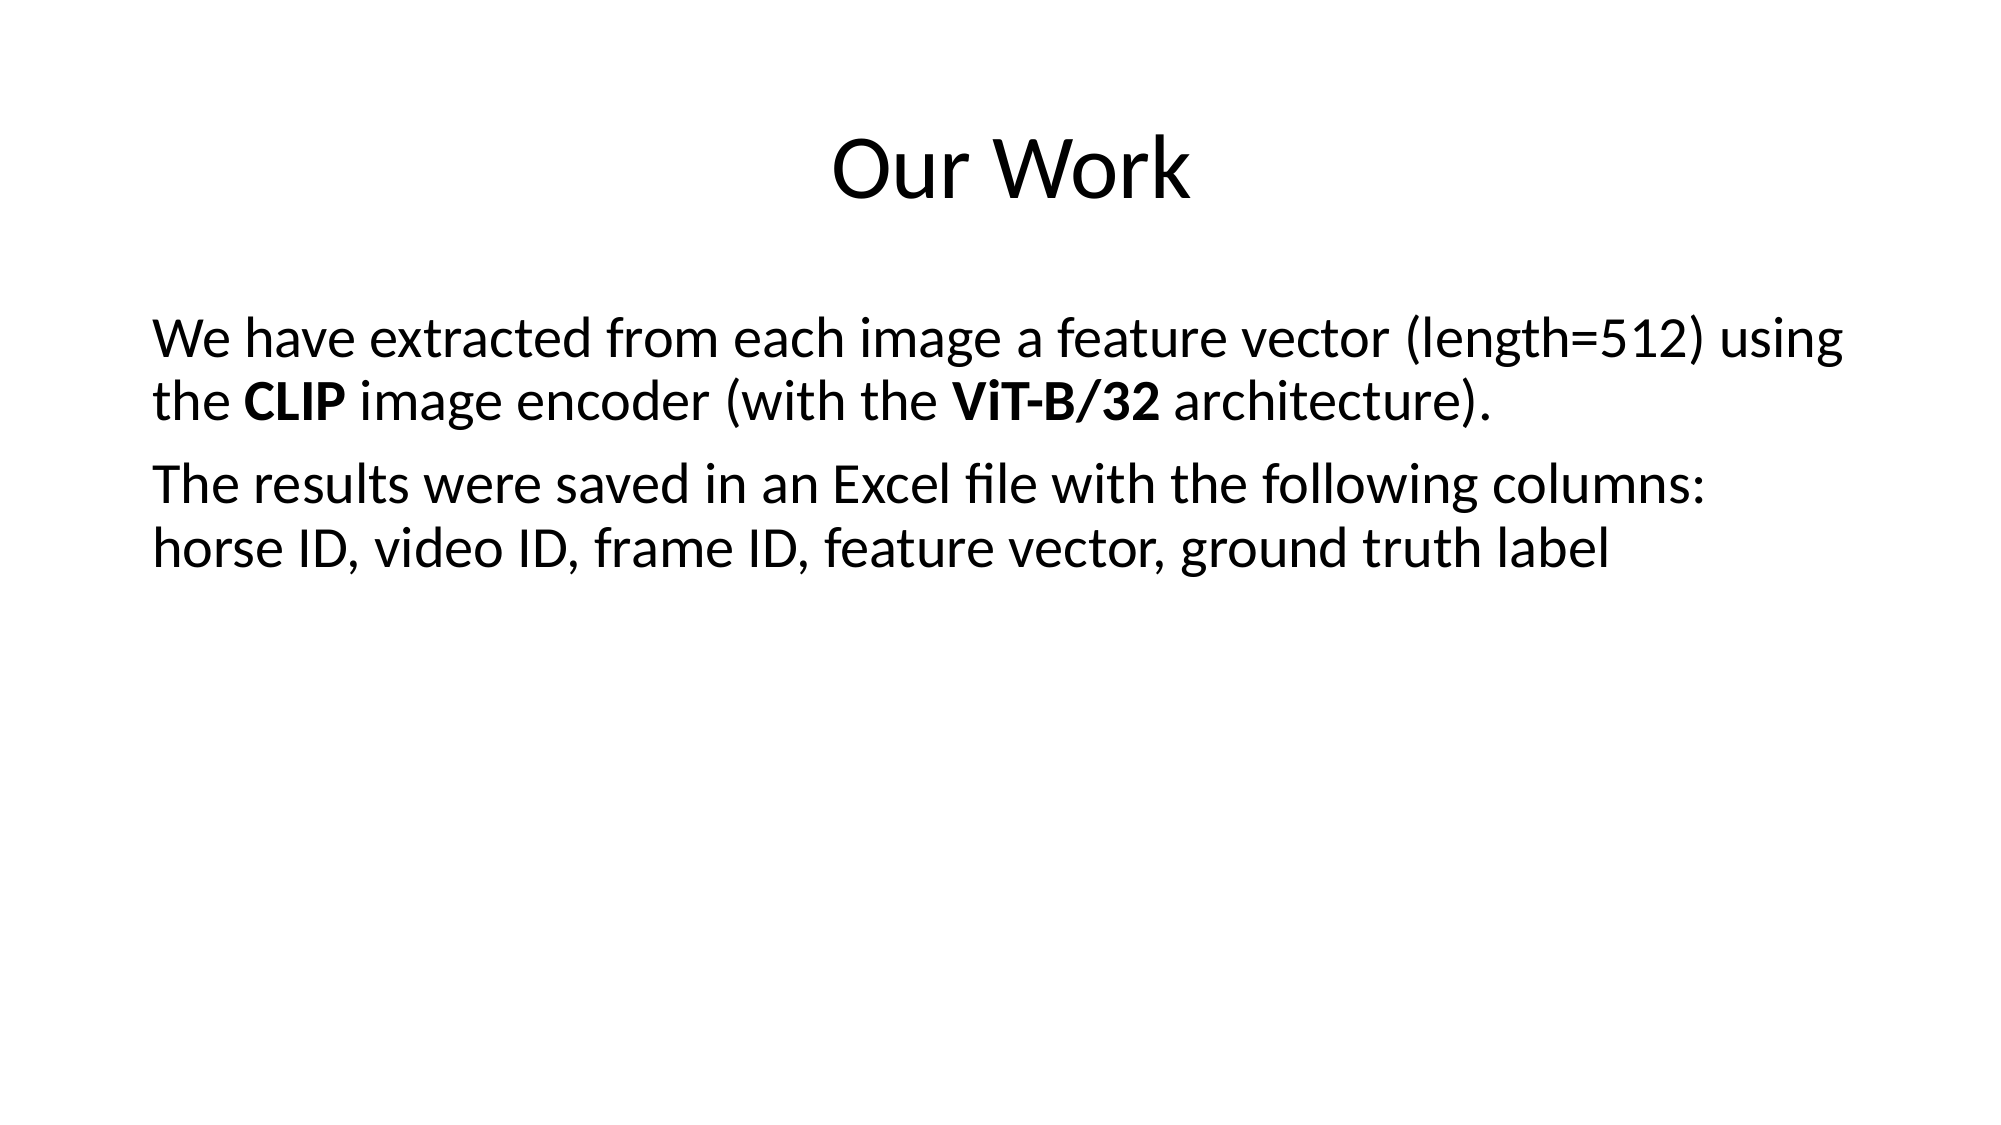

# Our Work
We have extracted from each image a feature vector (length=512) using the CLIP image encoder (with the ViT-B/32 architecture).
The results were saved in an Excel file with the following columns: horse ID, video ID, frame ID, feature vector, ground truth label